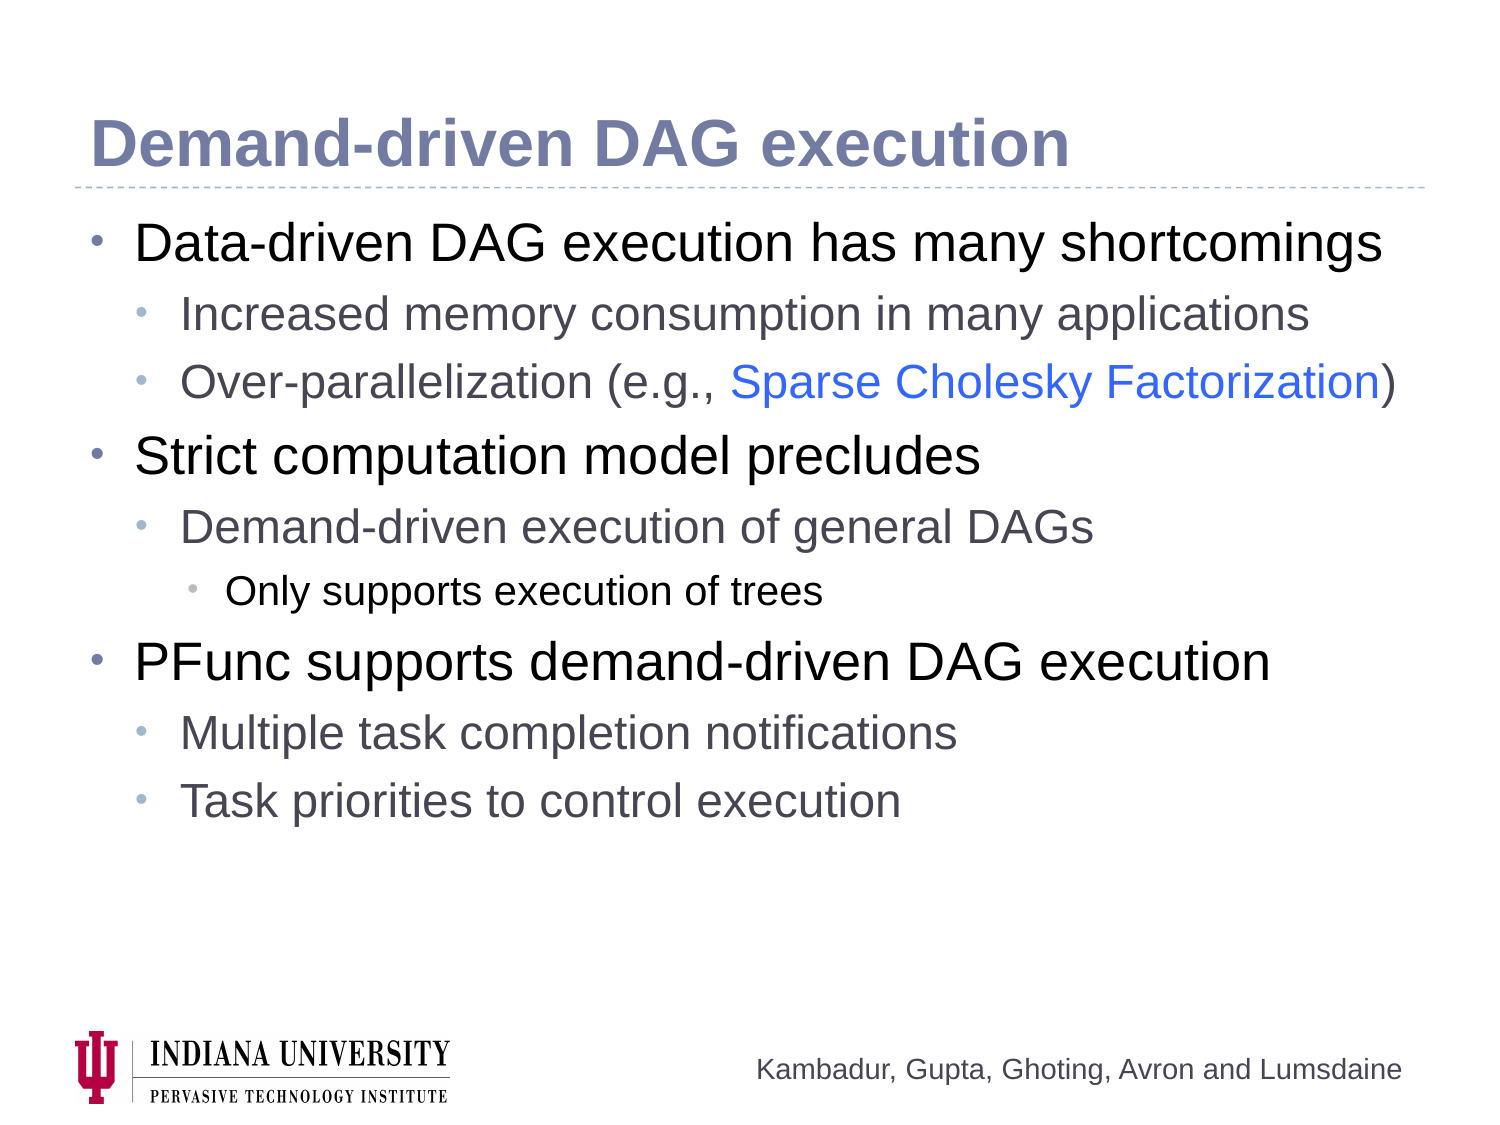

# Demand-driven DAG execution
Data-driven DAG execution has many shortcomings
Increased memory consumption in many applications
Over-parallelization (e.g., Sparse Cholesky Factorization)
Strict computation model precludes
Demand-driven execution of general DAGs
Only supports execution of trees
PFunc supports demand-driven DAG execution
Multiple task completion notifications
Task priorities to control execution
Kambadur, Gupta, Ghoting, Avron and Lumsdaine